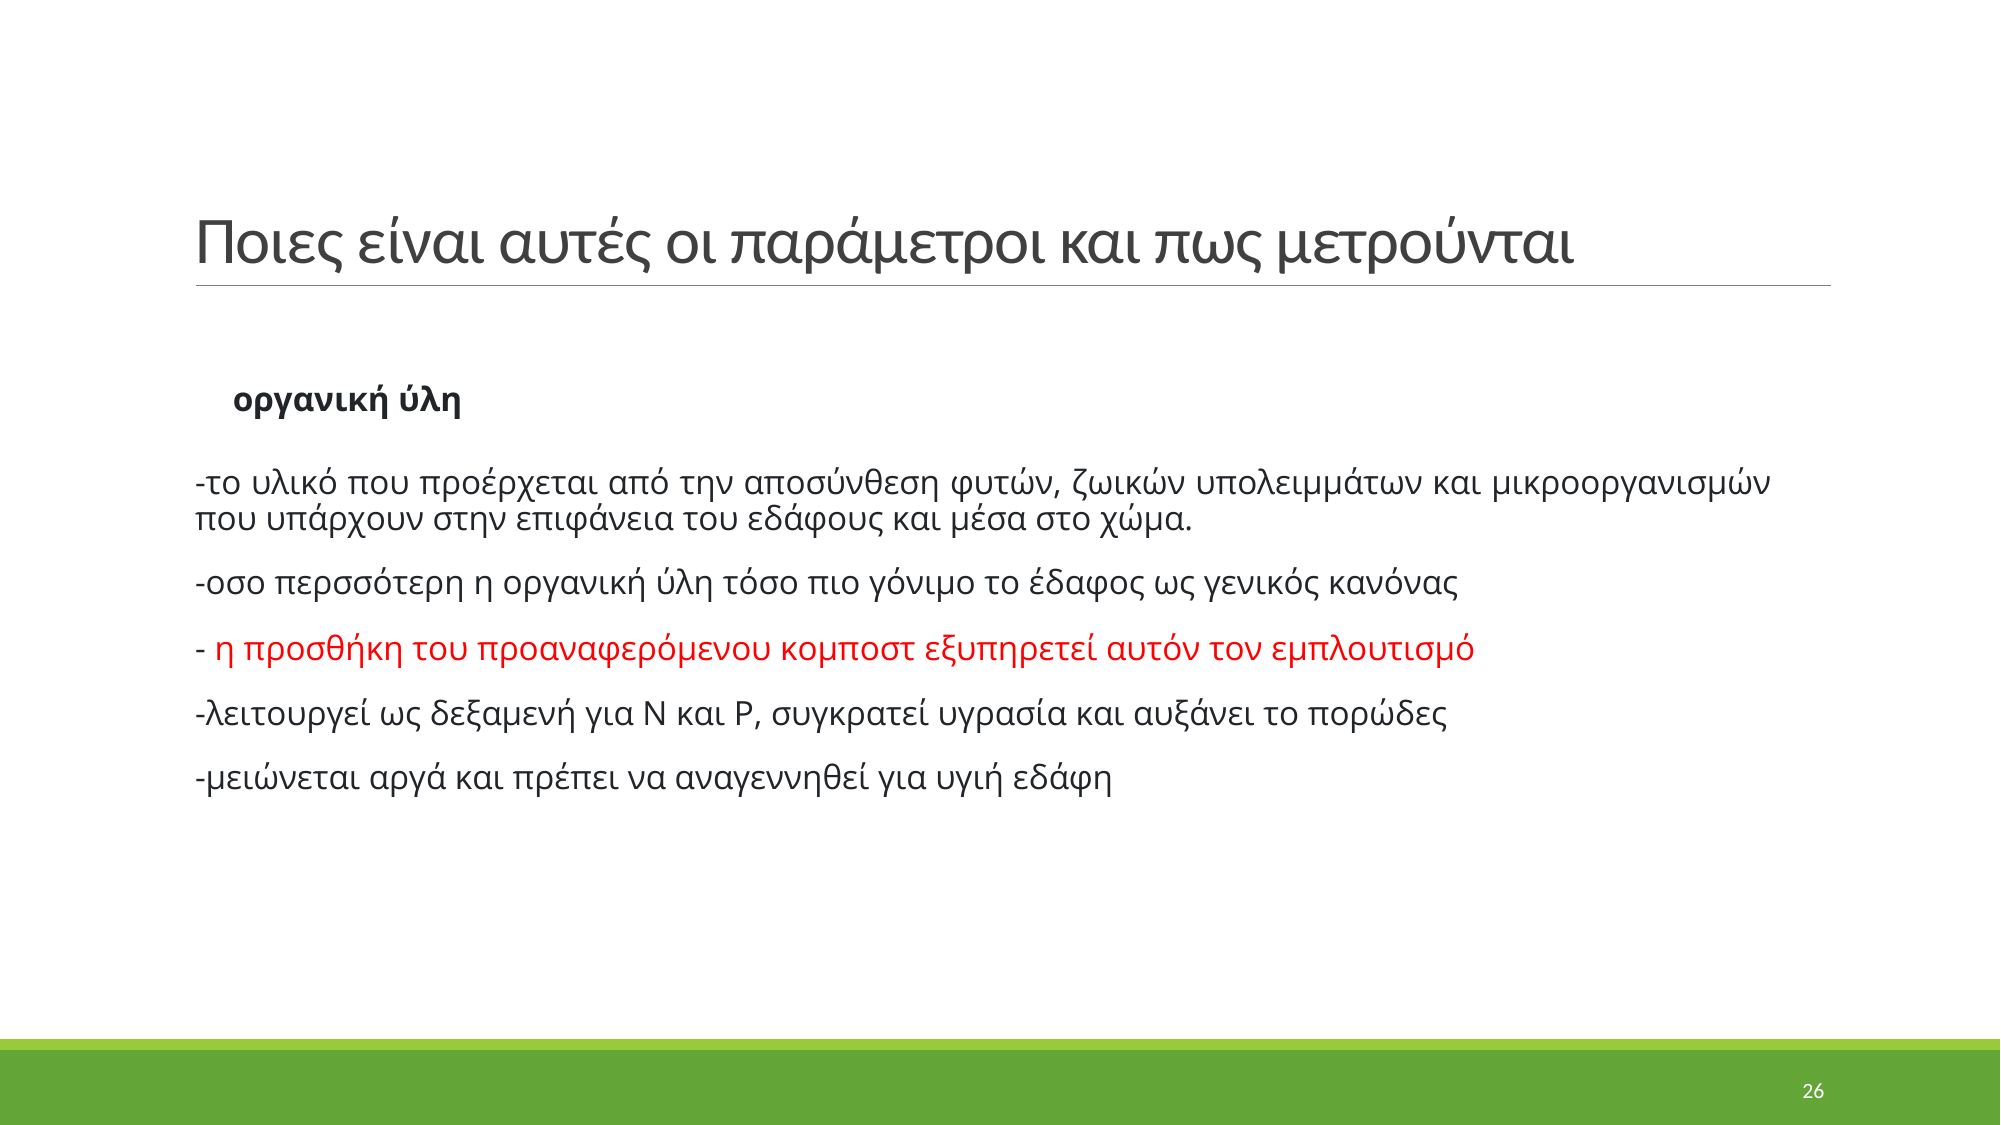

# Ποιες είναι αυτές οι παράμετροι και πως μετρούνται
 οργανική ύλη
-το υλικό που προέρχεται από την αποσύνθεση φυτών, ζωικών υπολειμμάτων και μικροοργανισμών που υπάρχουν στην επιφάνεια του εδάφους και μέσα στο χώμα.
-οσο περσσότερη η οργανική ύλη τόσο πιο γόνιμο το έδαφος ως γενικός κανόνας
- η προσθήκη του προαναφερόμενου κομποστ εξυπηρετεί αυτόν τον εμπλουτισμό
-λειτουργεί ως δεξαμενή για Ν και Ρ, συγκρατεί υγρασία και αυξάνει το πορώδες
-μειώνεται αργά και πρέπει να αναγεννηθεί για υγιή εδάφη
26